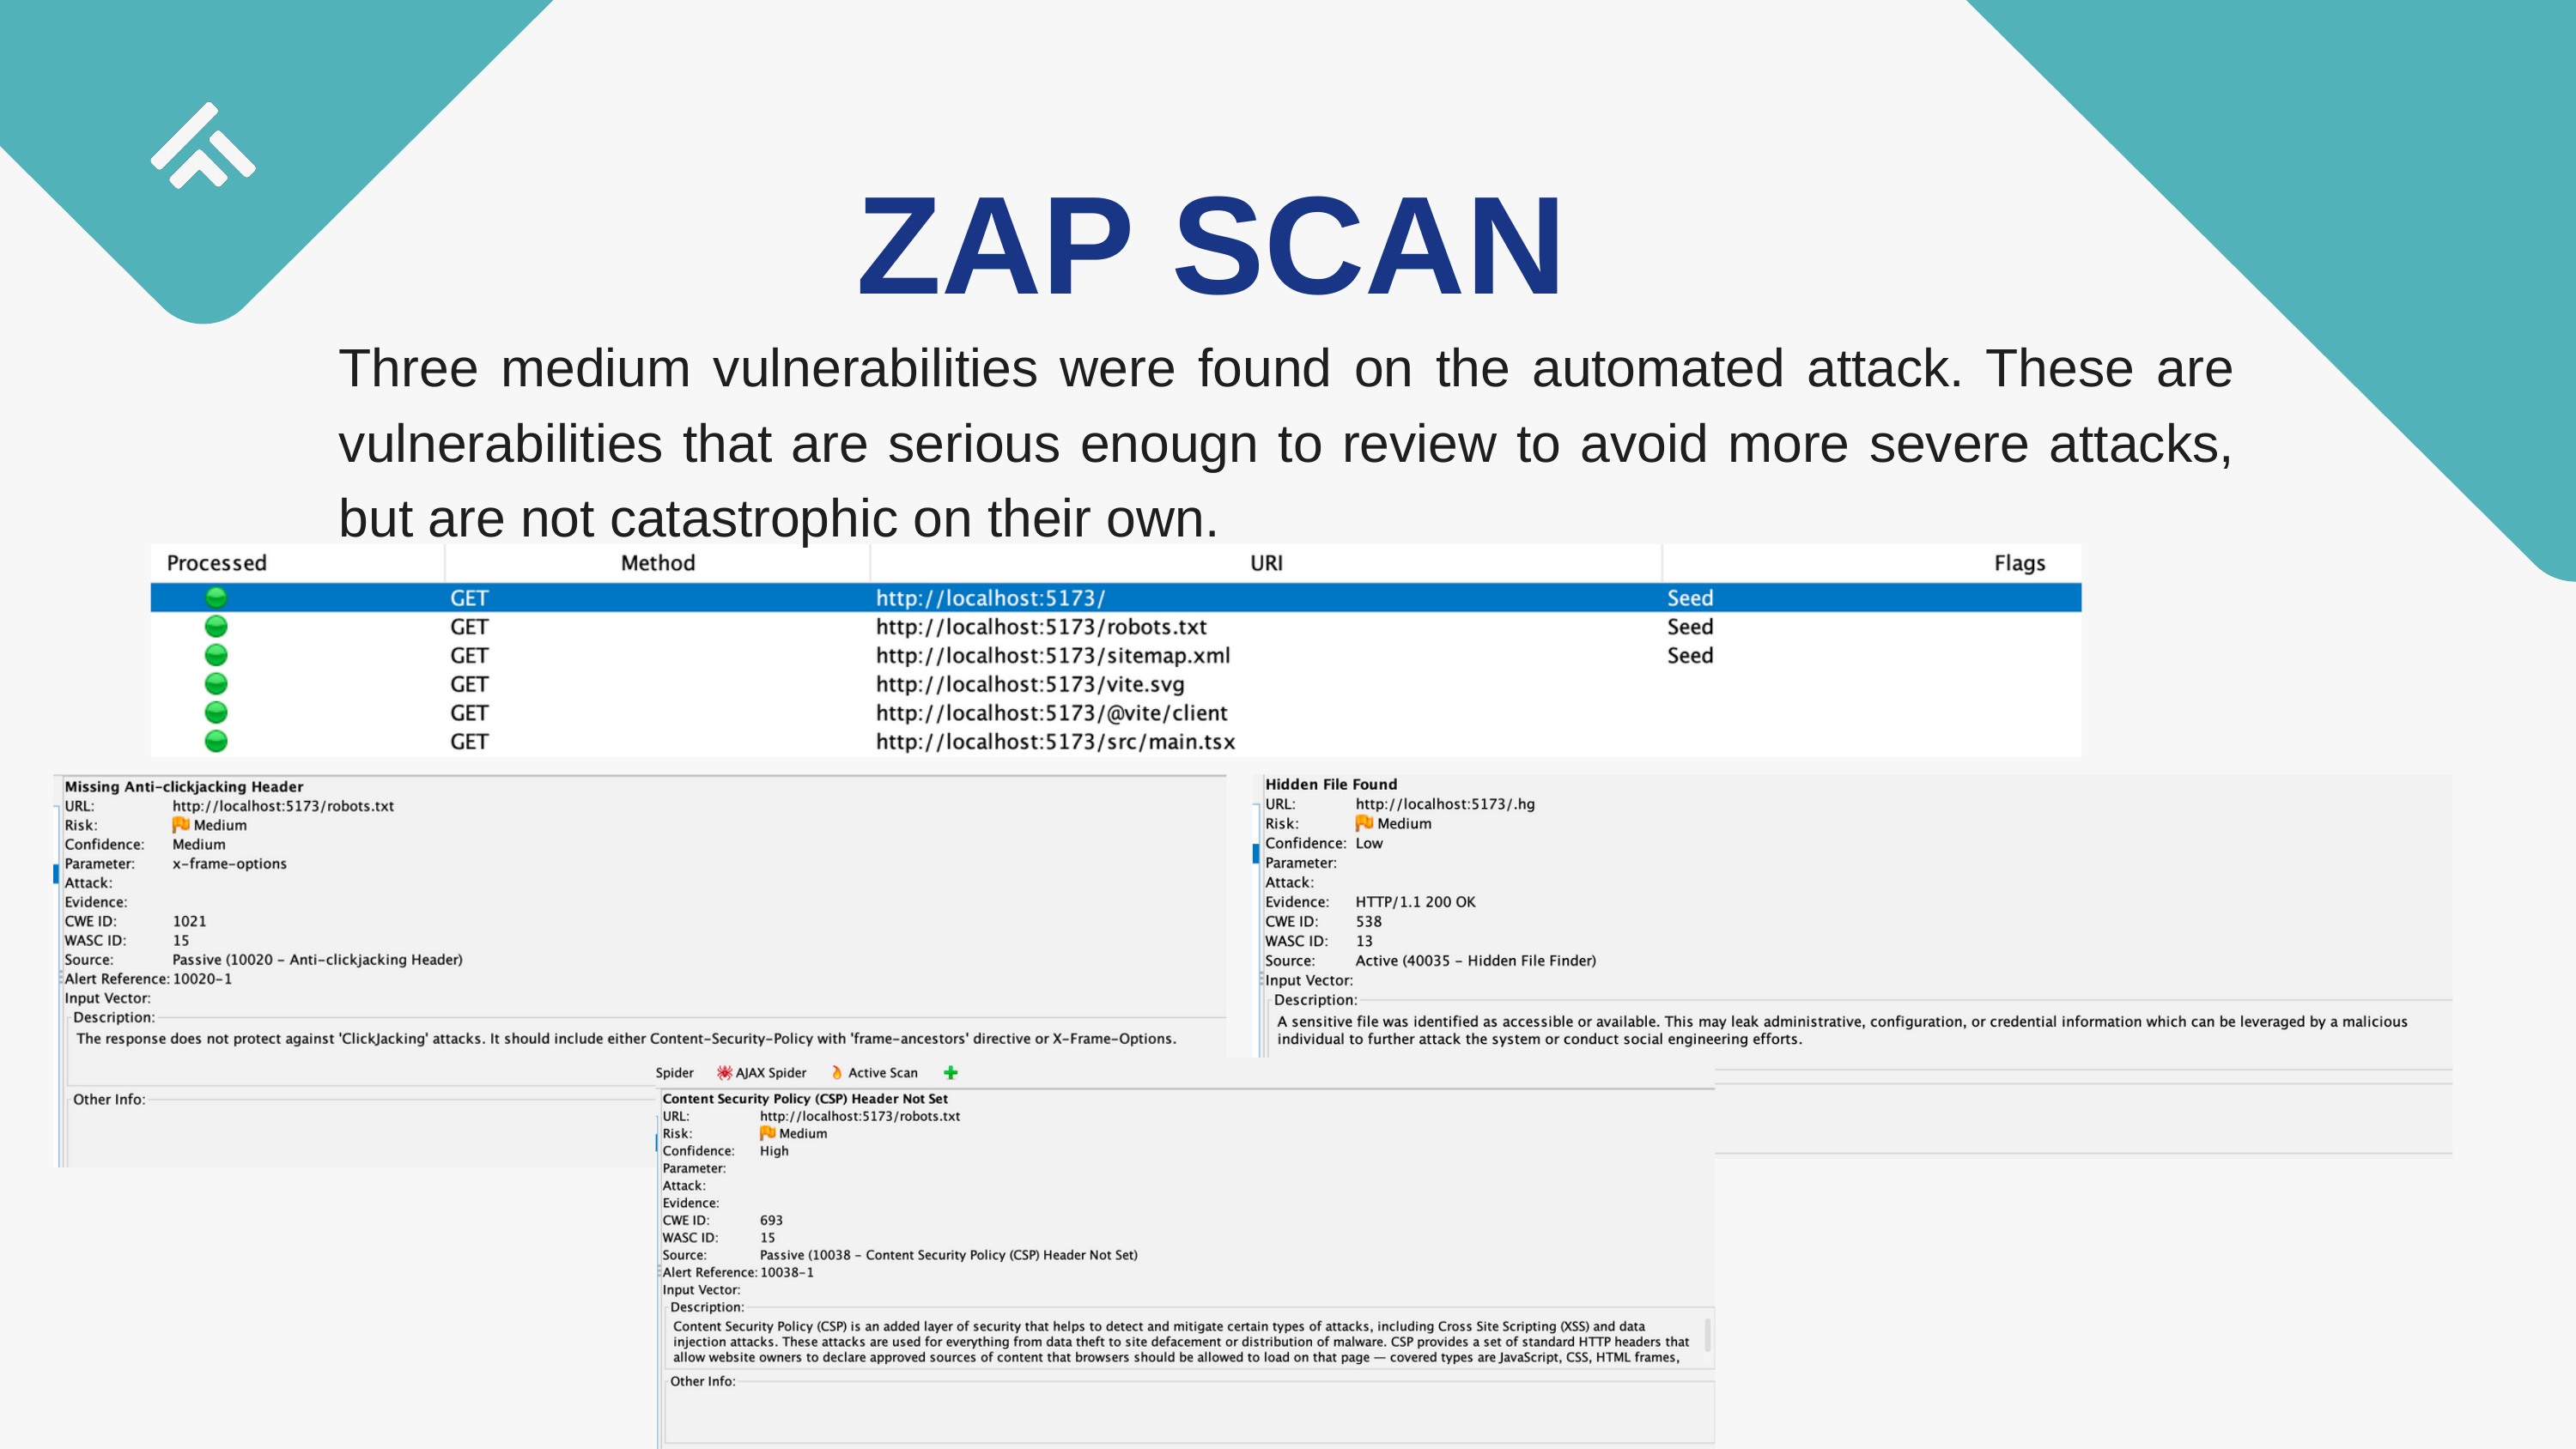

ZAP SCAN
Three medium vulnerabilities were found on the automated attack. These are vulnerabilities that are serious enougn to review to avoid more severe attacks, but are not catastrophic on their own.